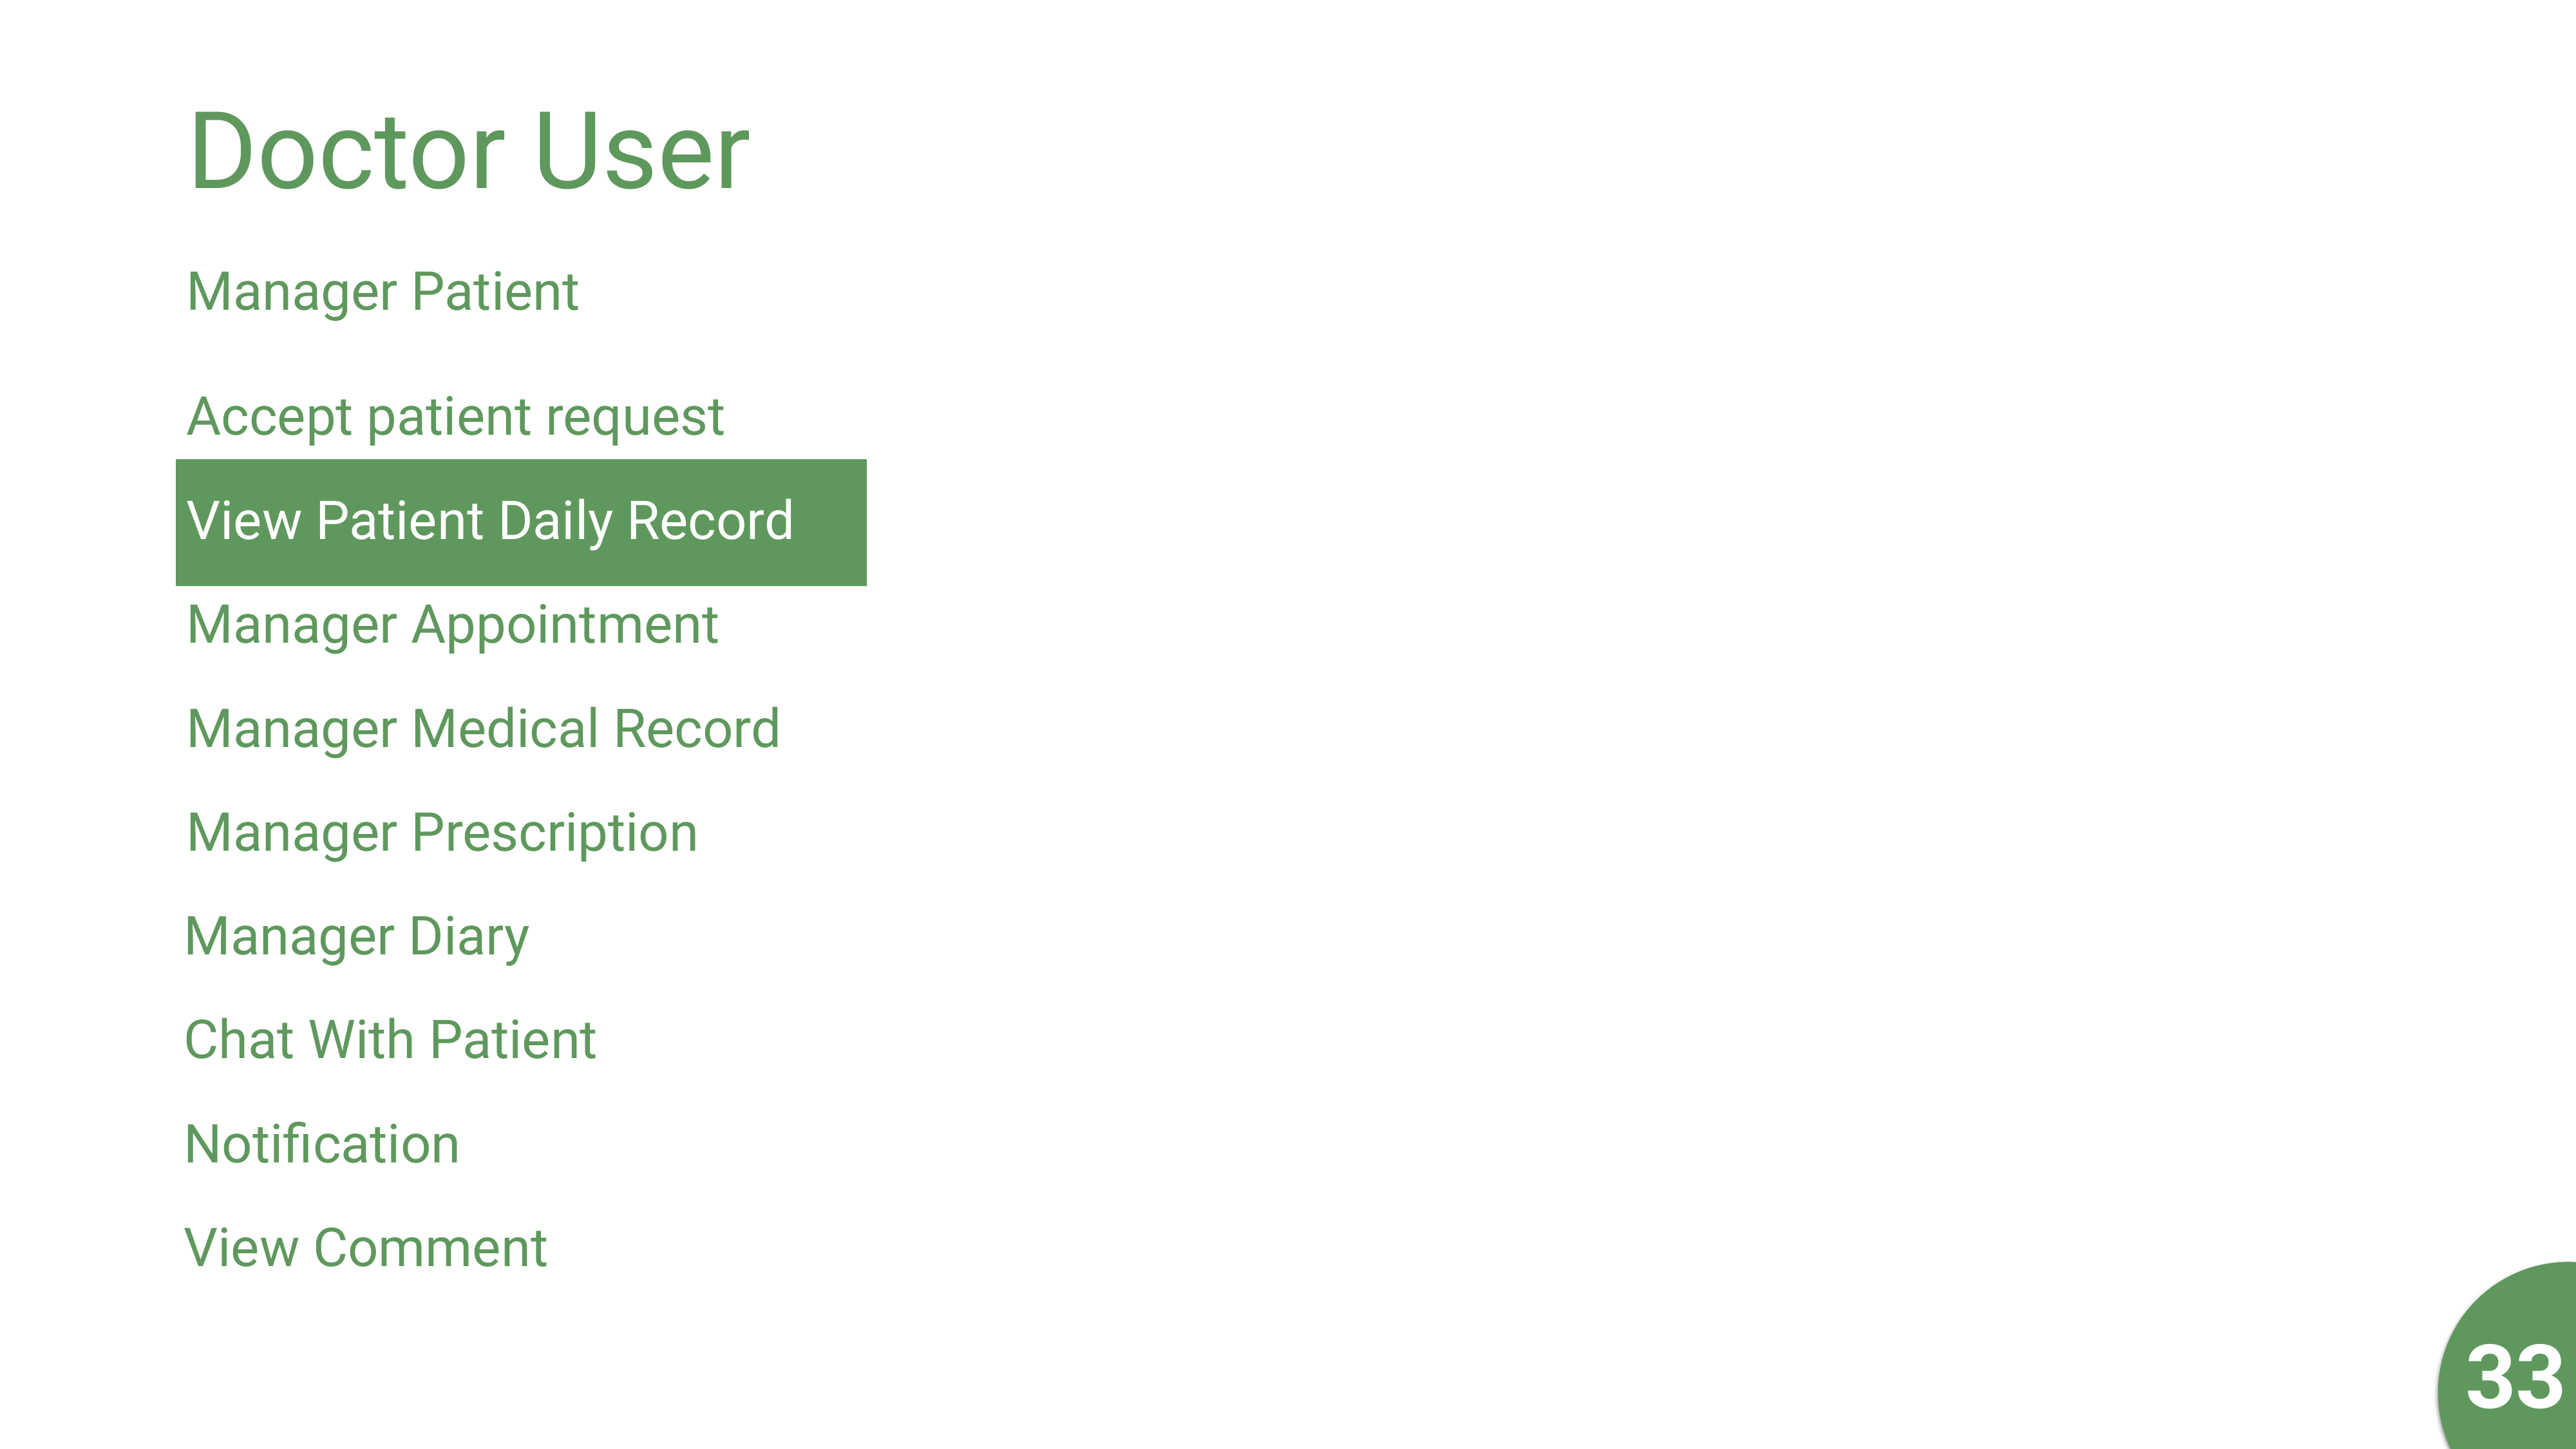

# Doctor User
Manager Patient
Accept patient request

View Patient Daily Record
Manager Appointment
Manager Medical Record
Manager Prescription
Manager Diary
Chat With Patient
Notification
View Comment

33